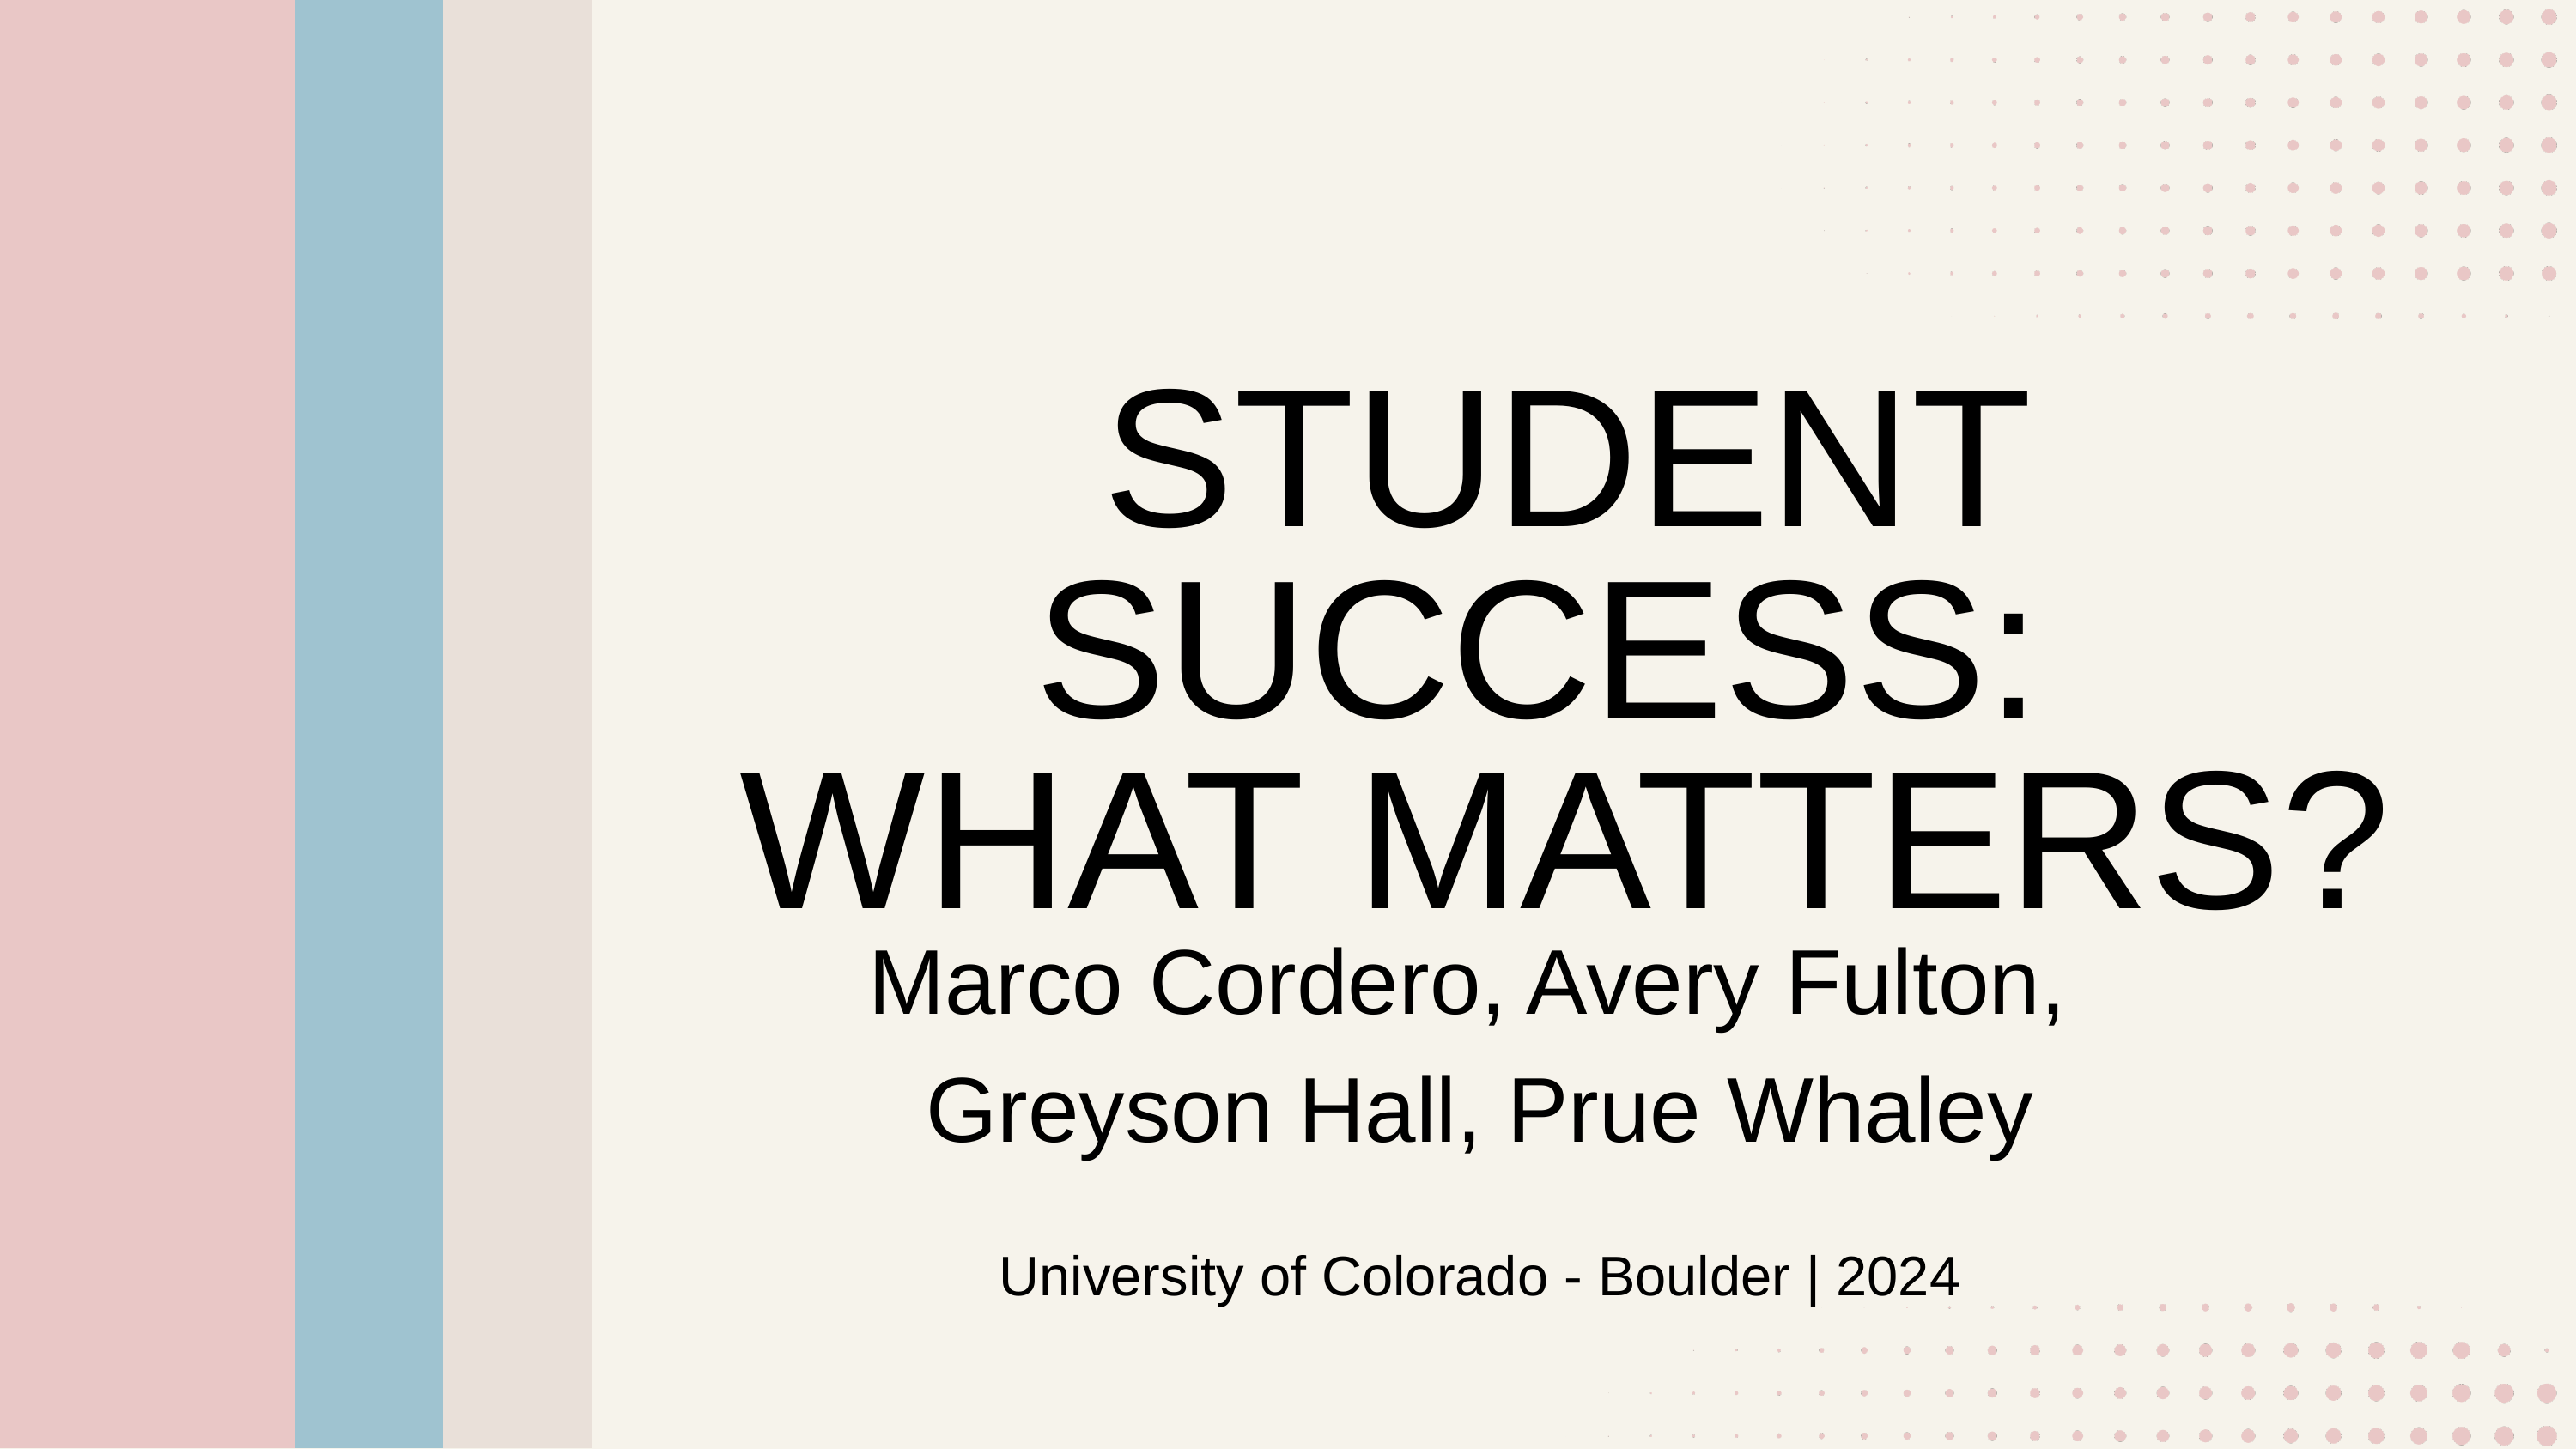

STUDENT SUCCESS:
WHAT MATTERS?
Marco Cordero, Avery Fulton,
Greyson Hall, Prue Whaley
University of Colorado - Boulder | 2024